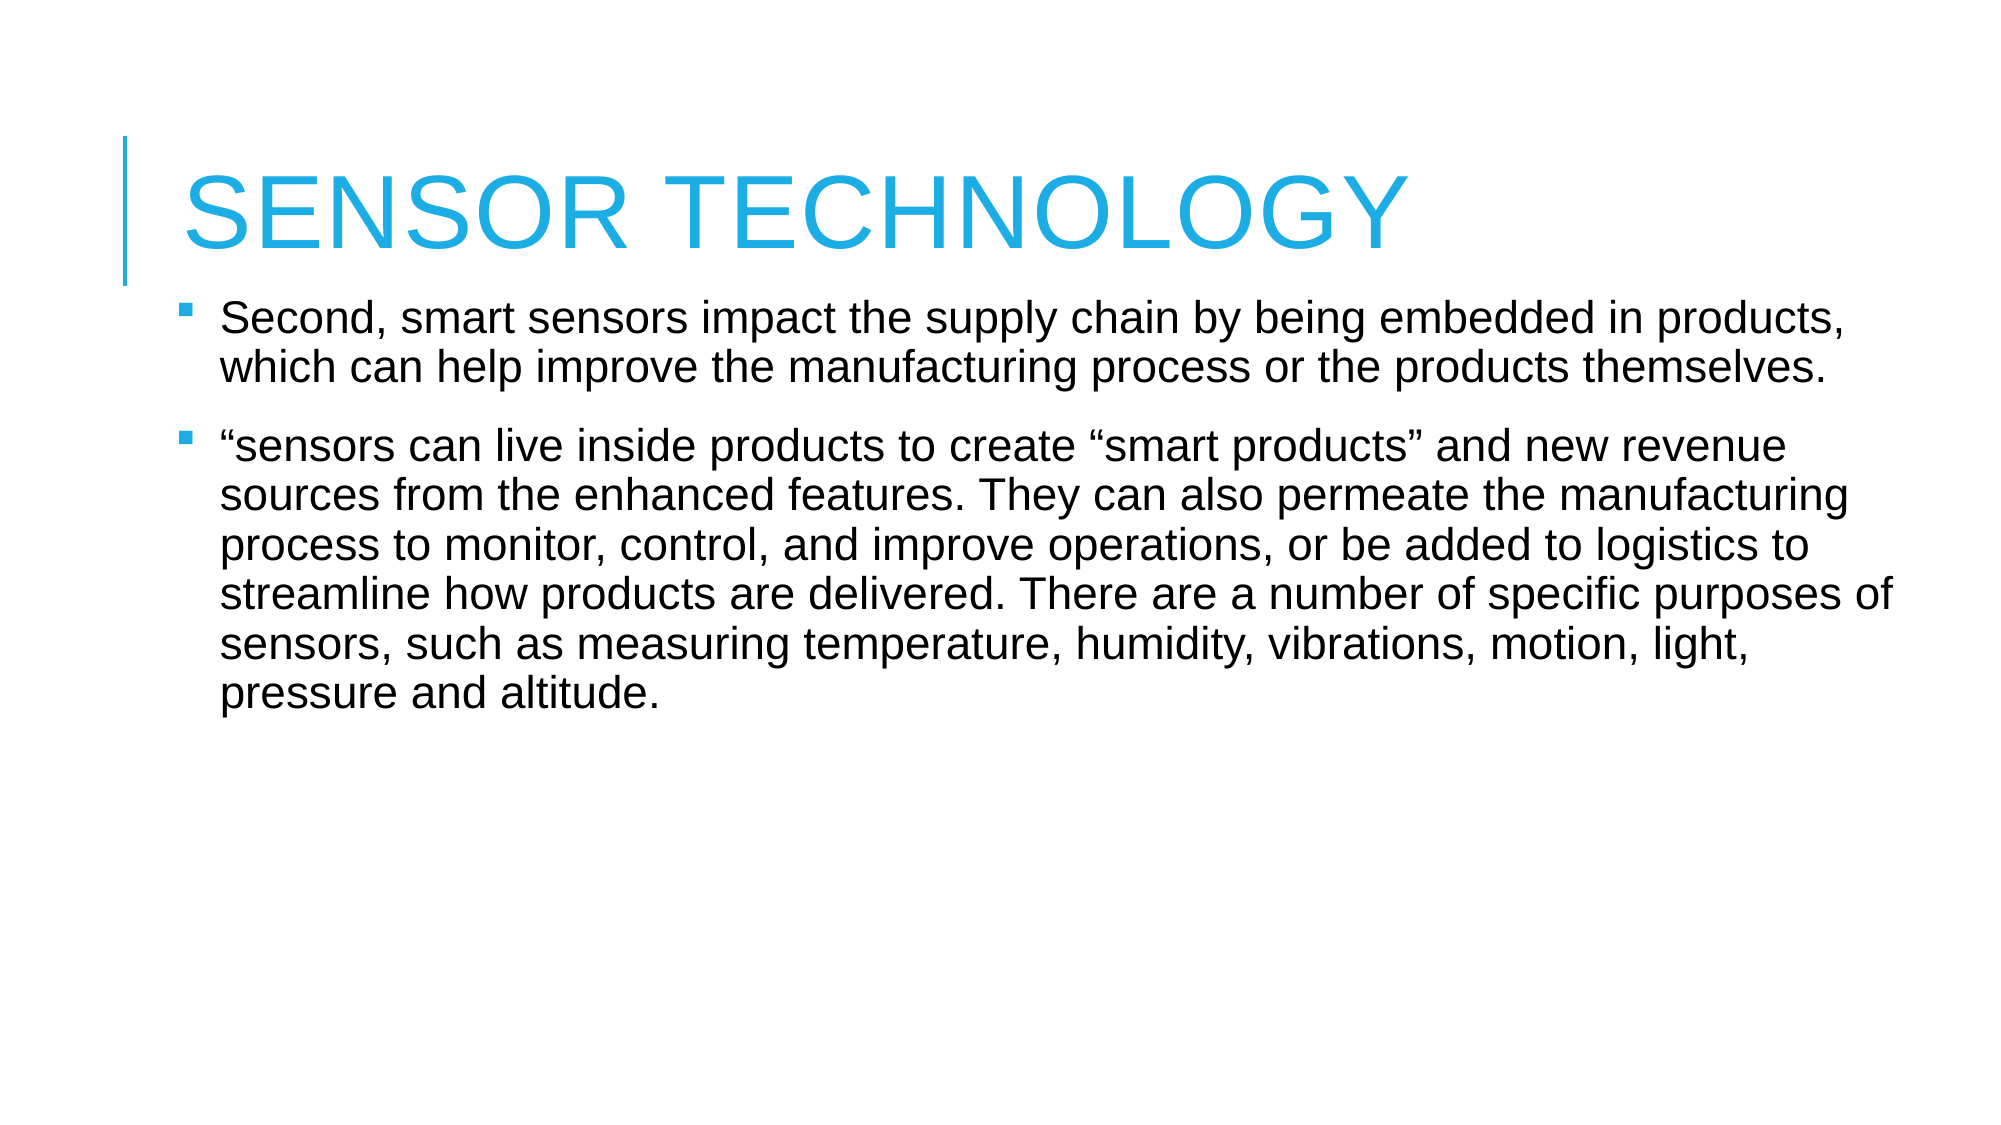

# Sensor Technology
Second, smart sensors impact the supply chain by being embedded in products, which can help improve the manufacturing process or the products themselves.
“sensors can live inside products to create “smart products” and new revenue sources from the enhanced features. They can also permeate the manufacturing process to monitor, control, and improve operations, or be added to logistics to streamline how products are delivered. There are a number of specific purposes of sensors, such as measuring temperature, humidity, vibrations, motion, light, pressure and altitude.